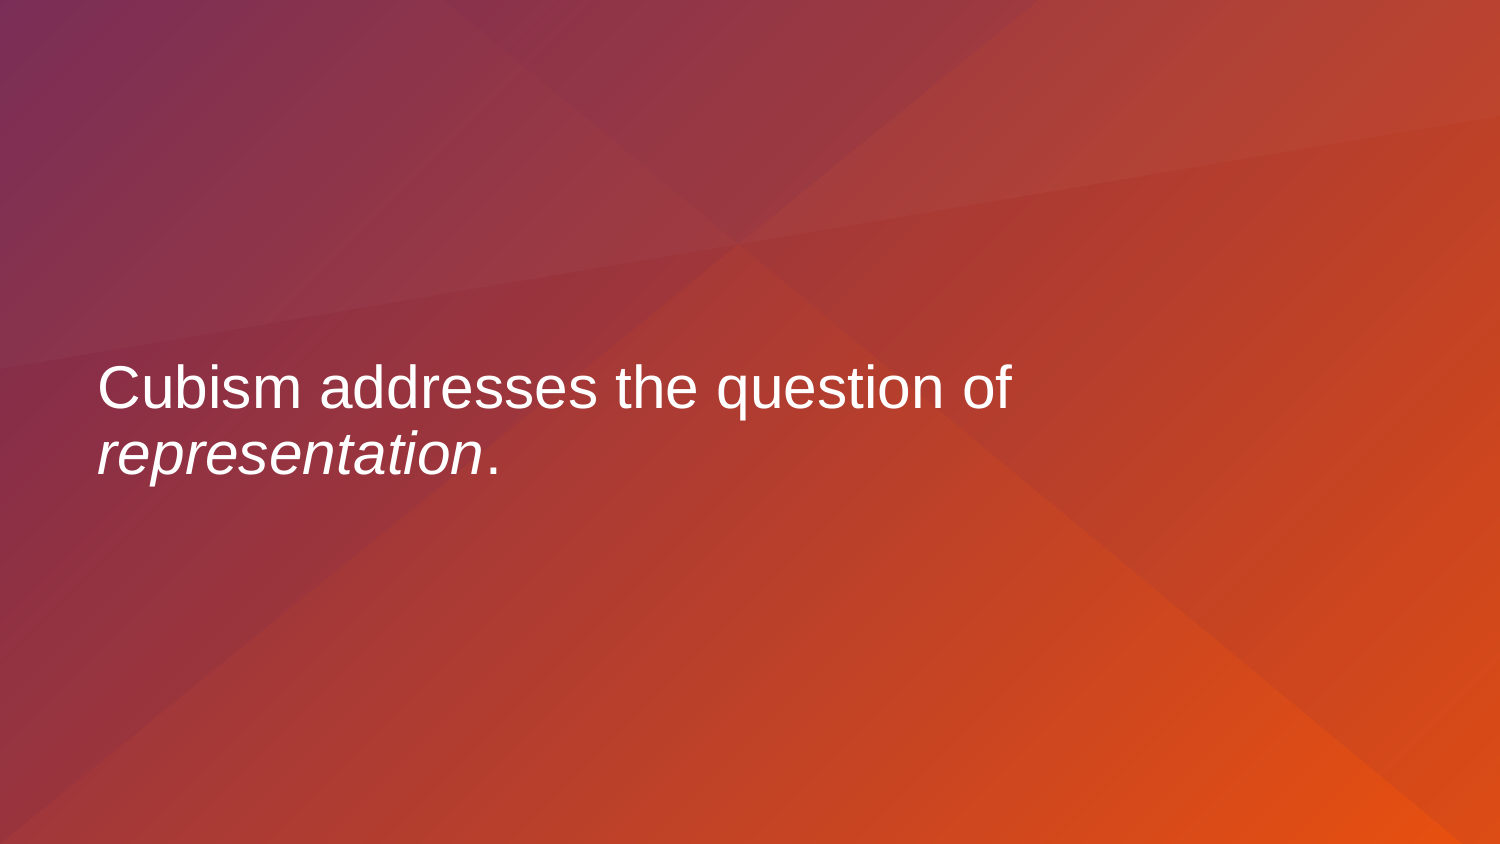

# Cubism addresses the question of representation.